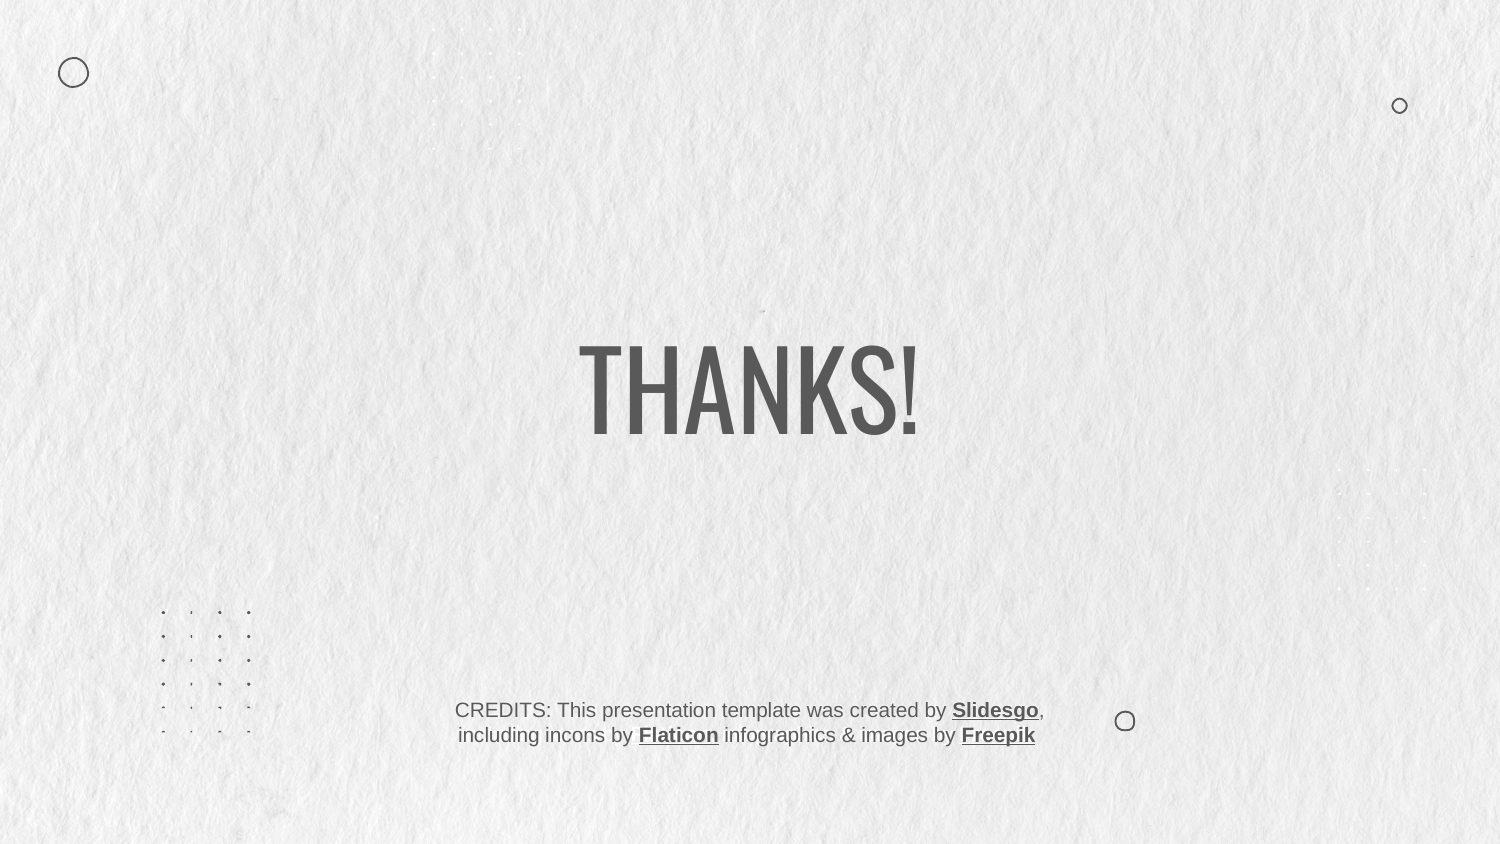

# THANKS!

CREDITS: This presentation template was created by Slidesgo, including incons by Flaticon infographics & images by Freepik